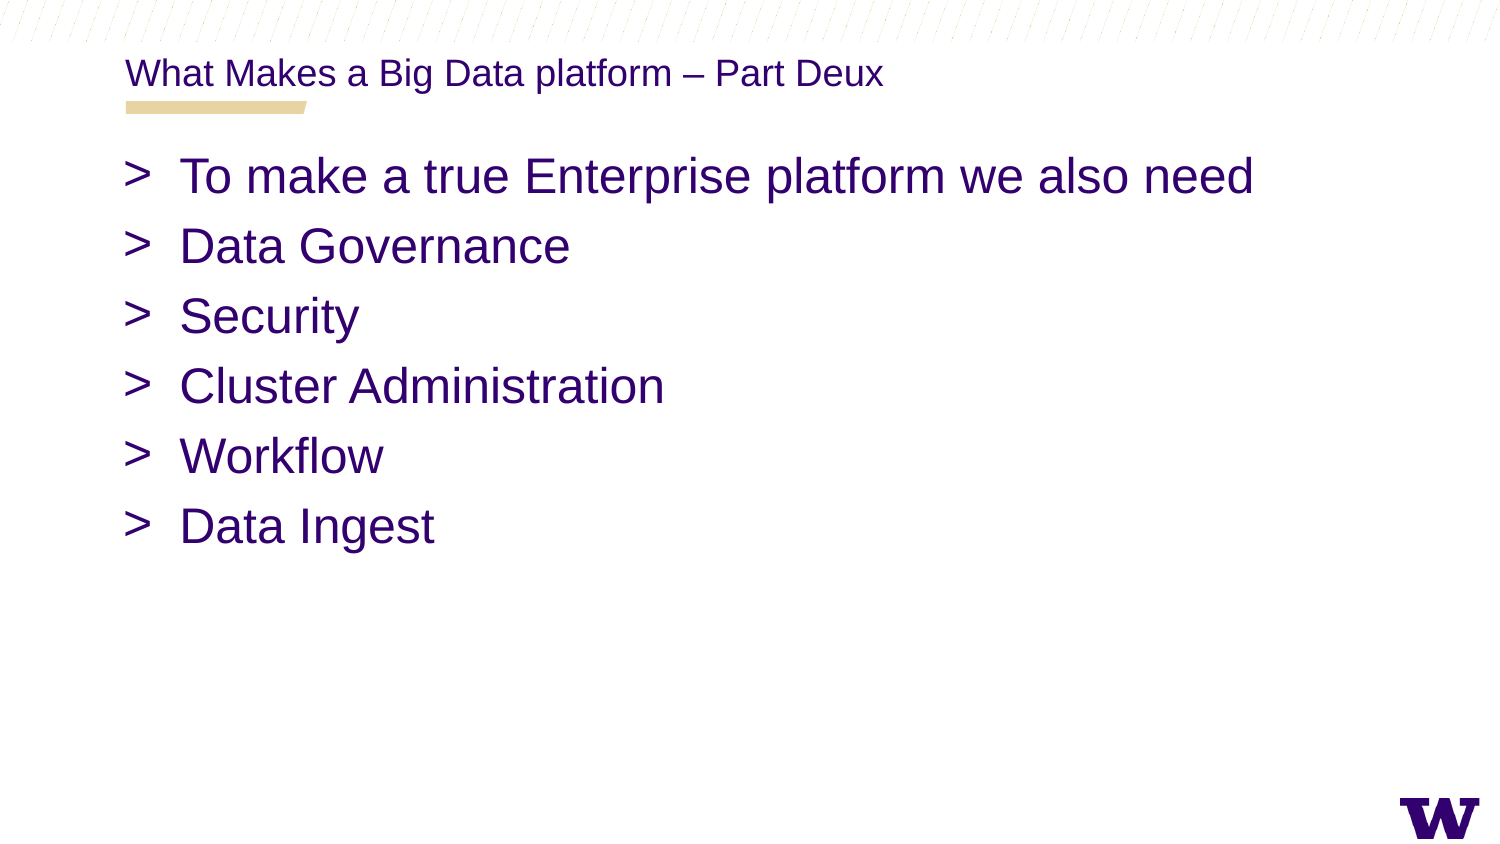

What Makes a Big Data platform – Part Deux
To make a true Enterprise platform we also need
Data Governance
Security
Cluster Administration
Workflow
Data Ingest